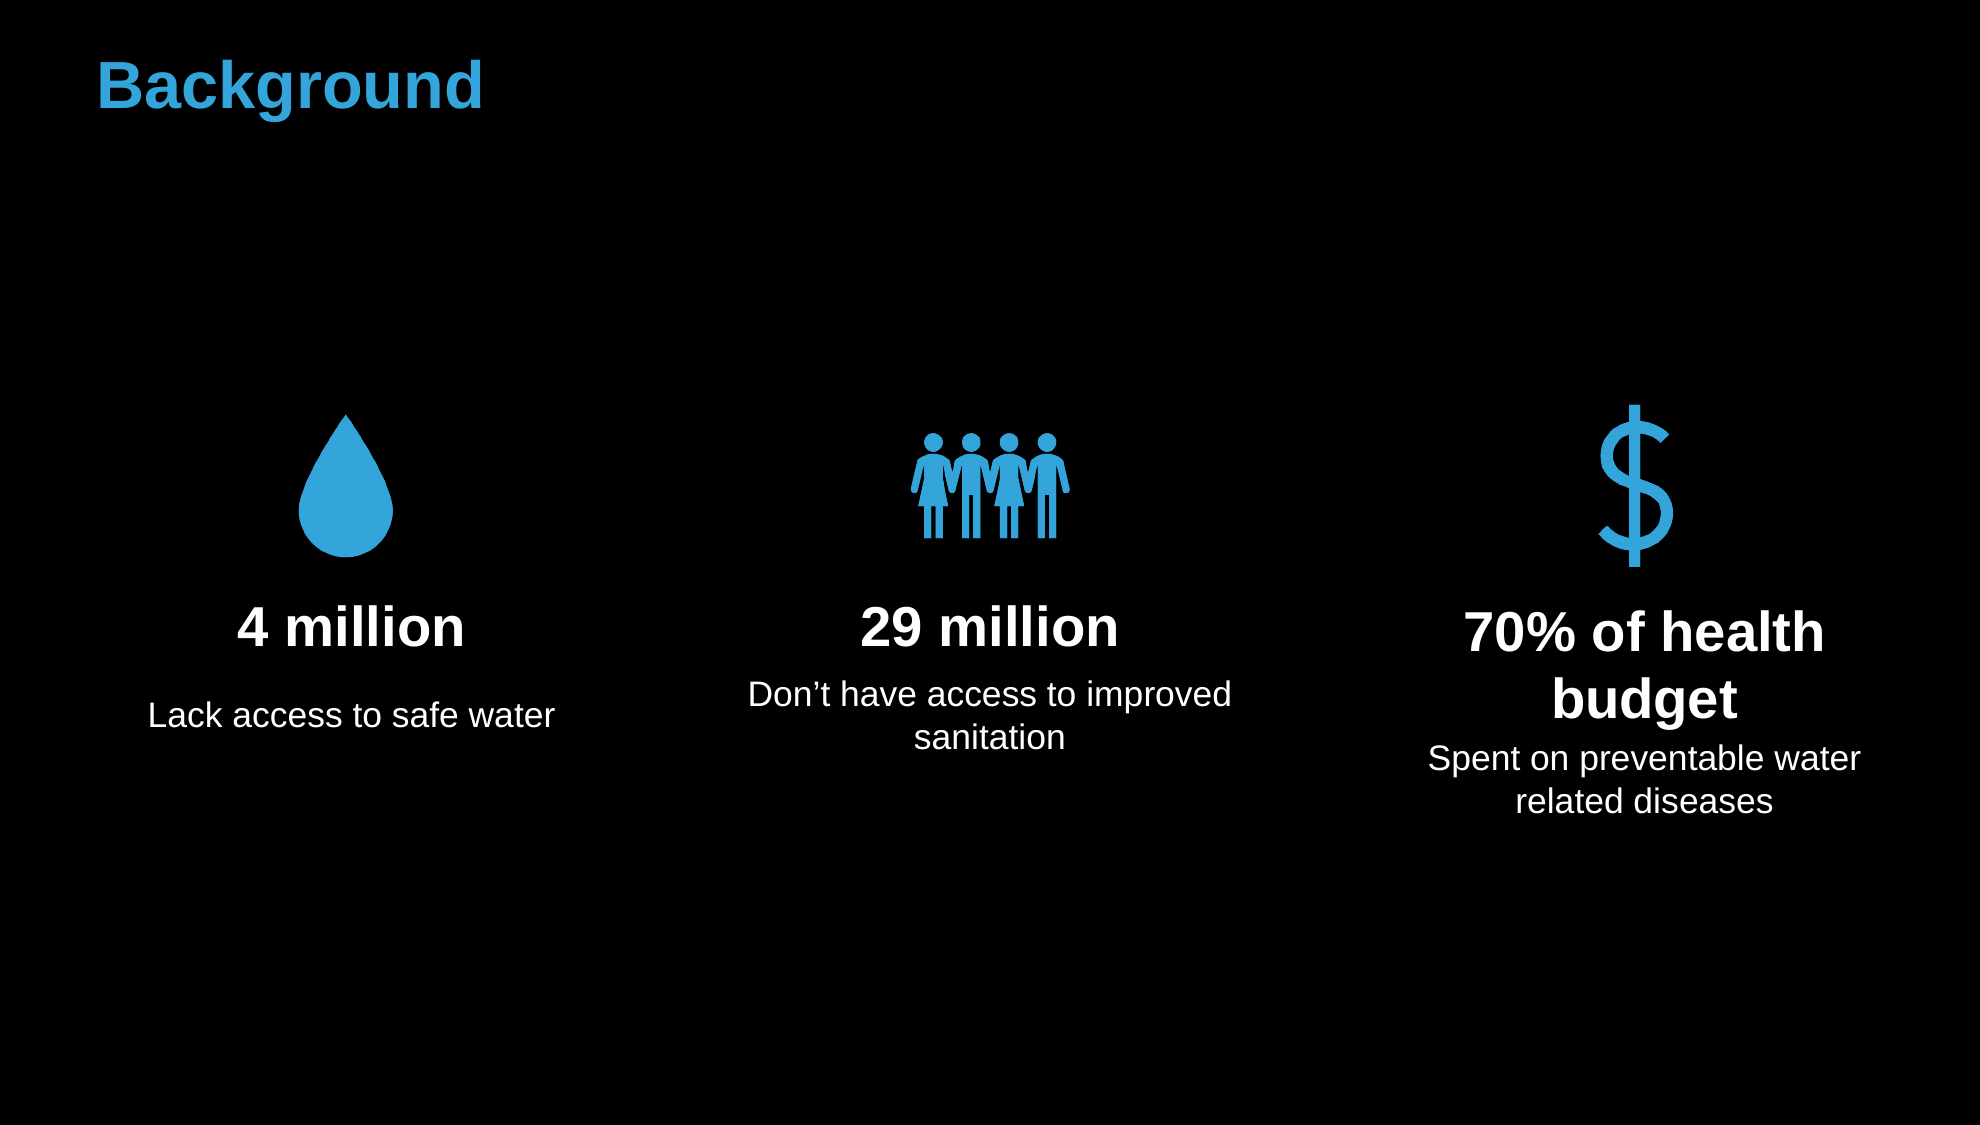

# Background

4 million

29 million

70% of health budget

Lack access to safe water

Don’t have access to improved sanitation

Spent on preventable water related diseases